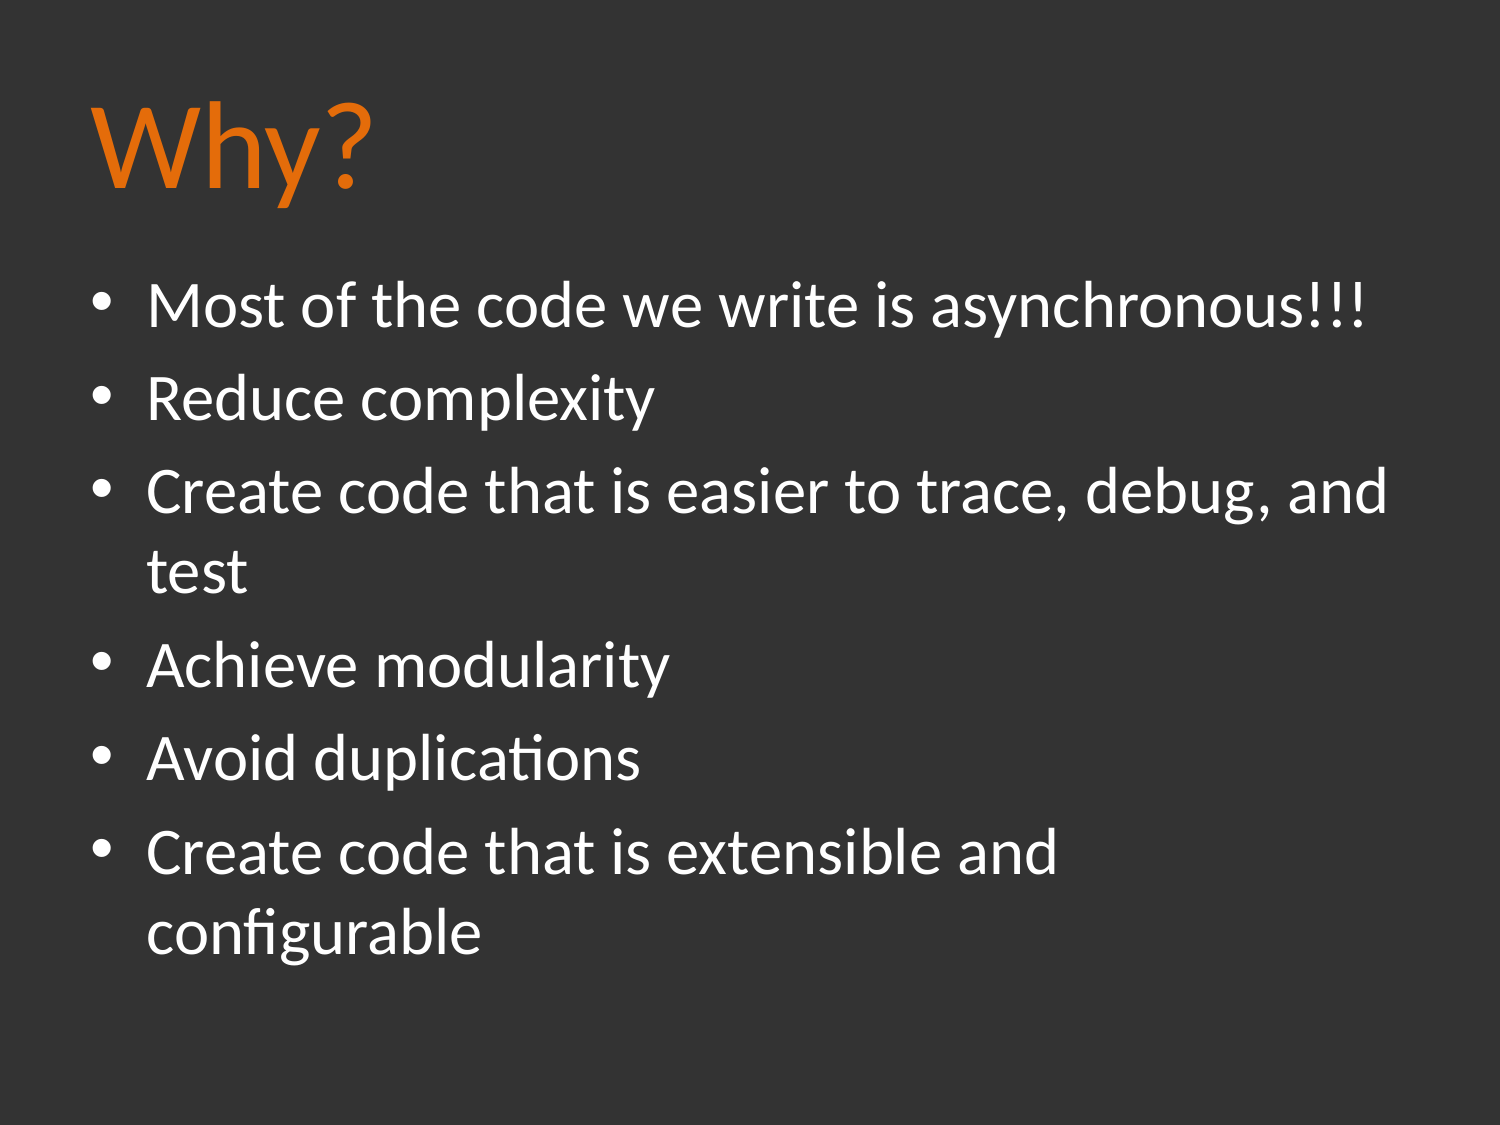

# Why?
Most of the code we write is asynchronous!!!
Reduce complexity
Create code that is easier to trace, debug, and test
Achieve modularity
Avoid duplications
Create code that is extensible and configurable